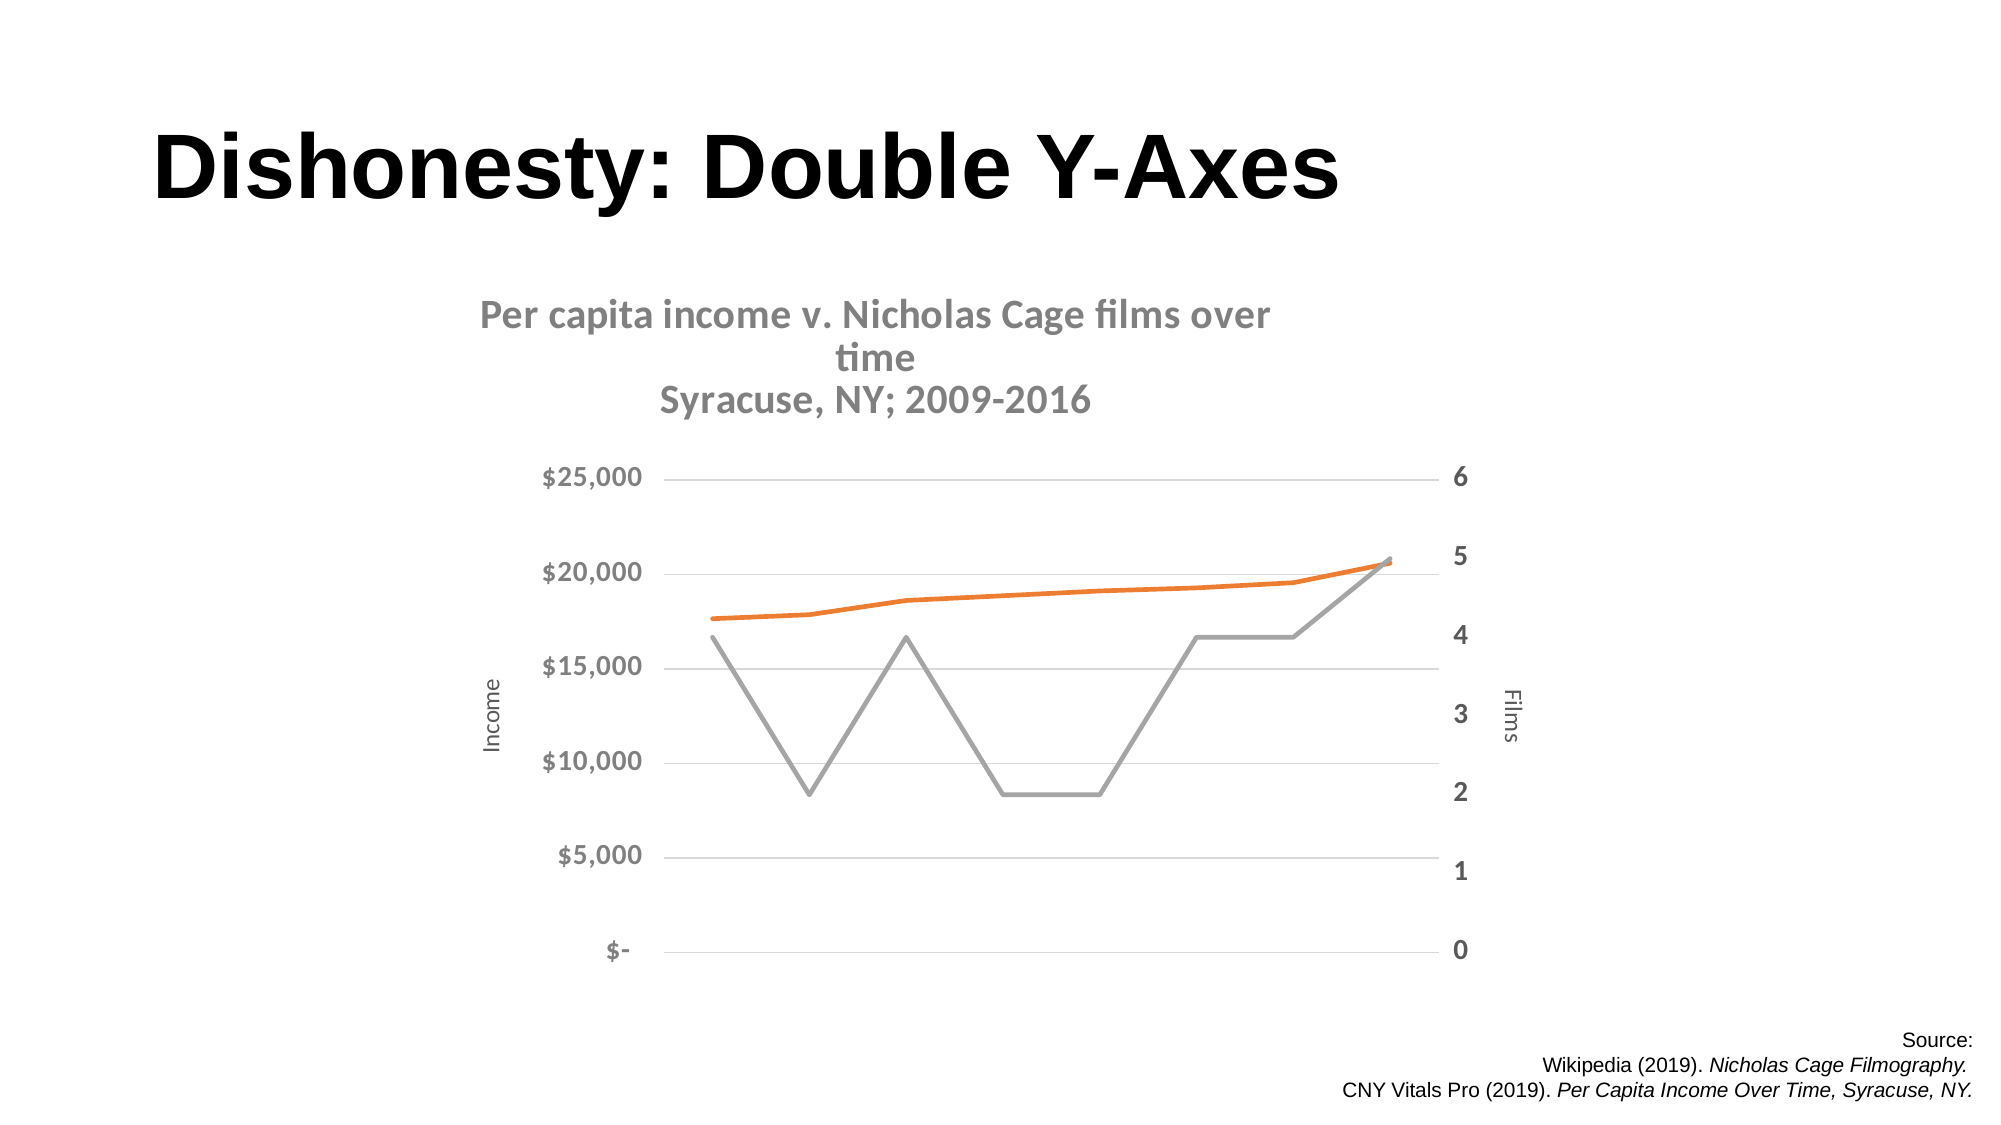

# Dishonesty: Double Y-Axes

### Chart: Per capita income v. Nicholas Cage films over time
Syracuse, NY; 2009-2016

| Category |  Dollars Sum  | Nicholas Cage | Year |
|---|---|---|---|
Source:
Wikipedia (2019). Nicholas Cage Filmography.
CNY Vitals Pro (2019). Per Capita Income Over Time, Syracuse, NY.